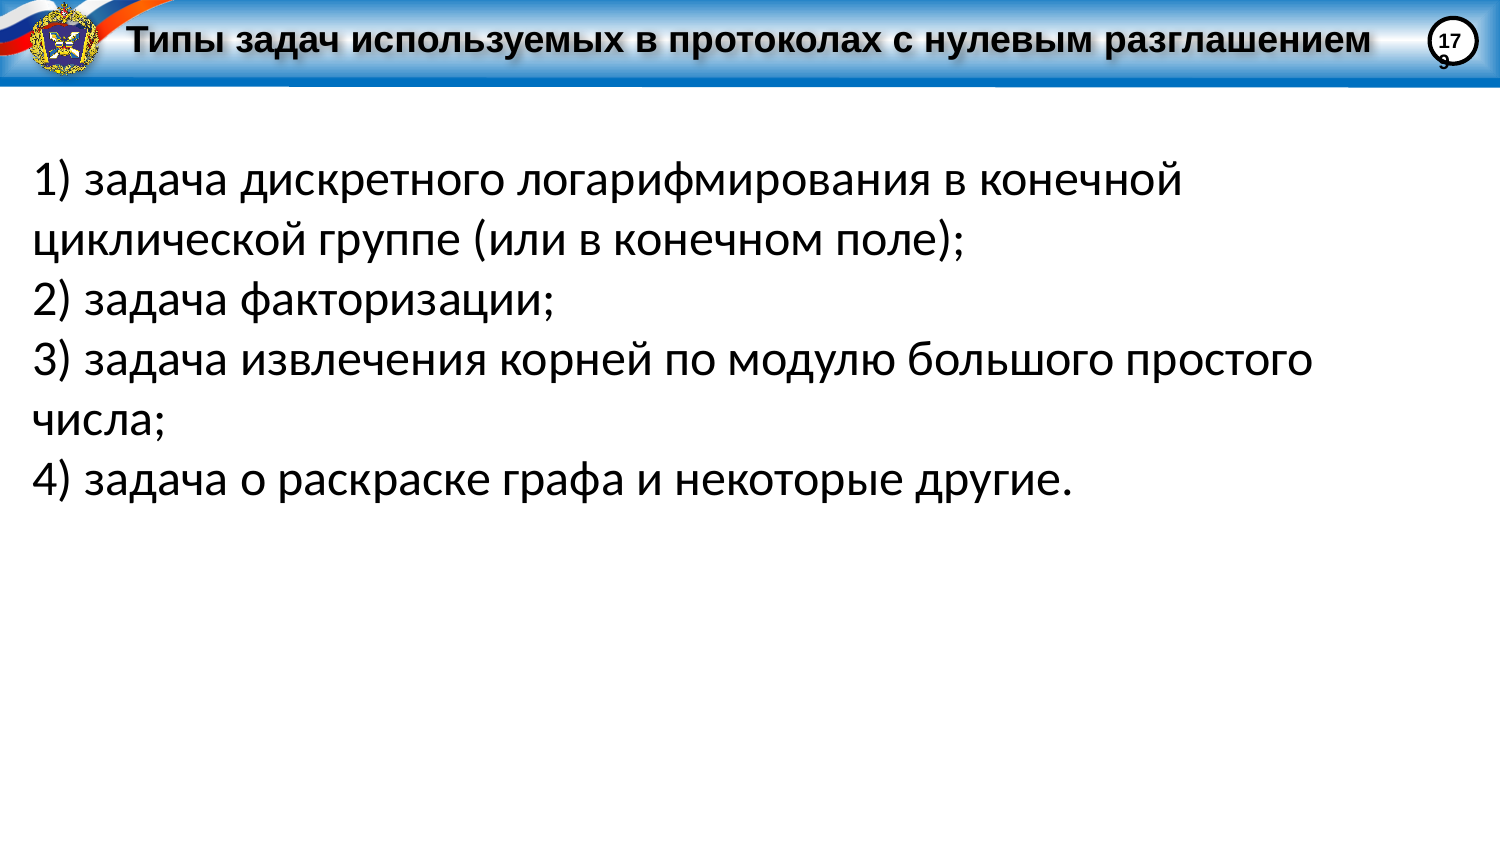

179
# Типы задач используемых в протоколах с нулевым разглашением
1) задача дискретного логарифмирования в конечной          циклической группе (или в конечном поле);
2) задача факторизации;
3) задача извлечения корней по модулю большого простого числа;
4) задача о раскраске графа и некоторые другие.